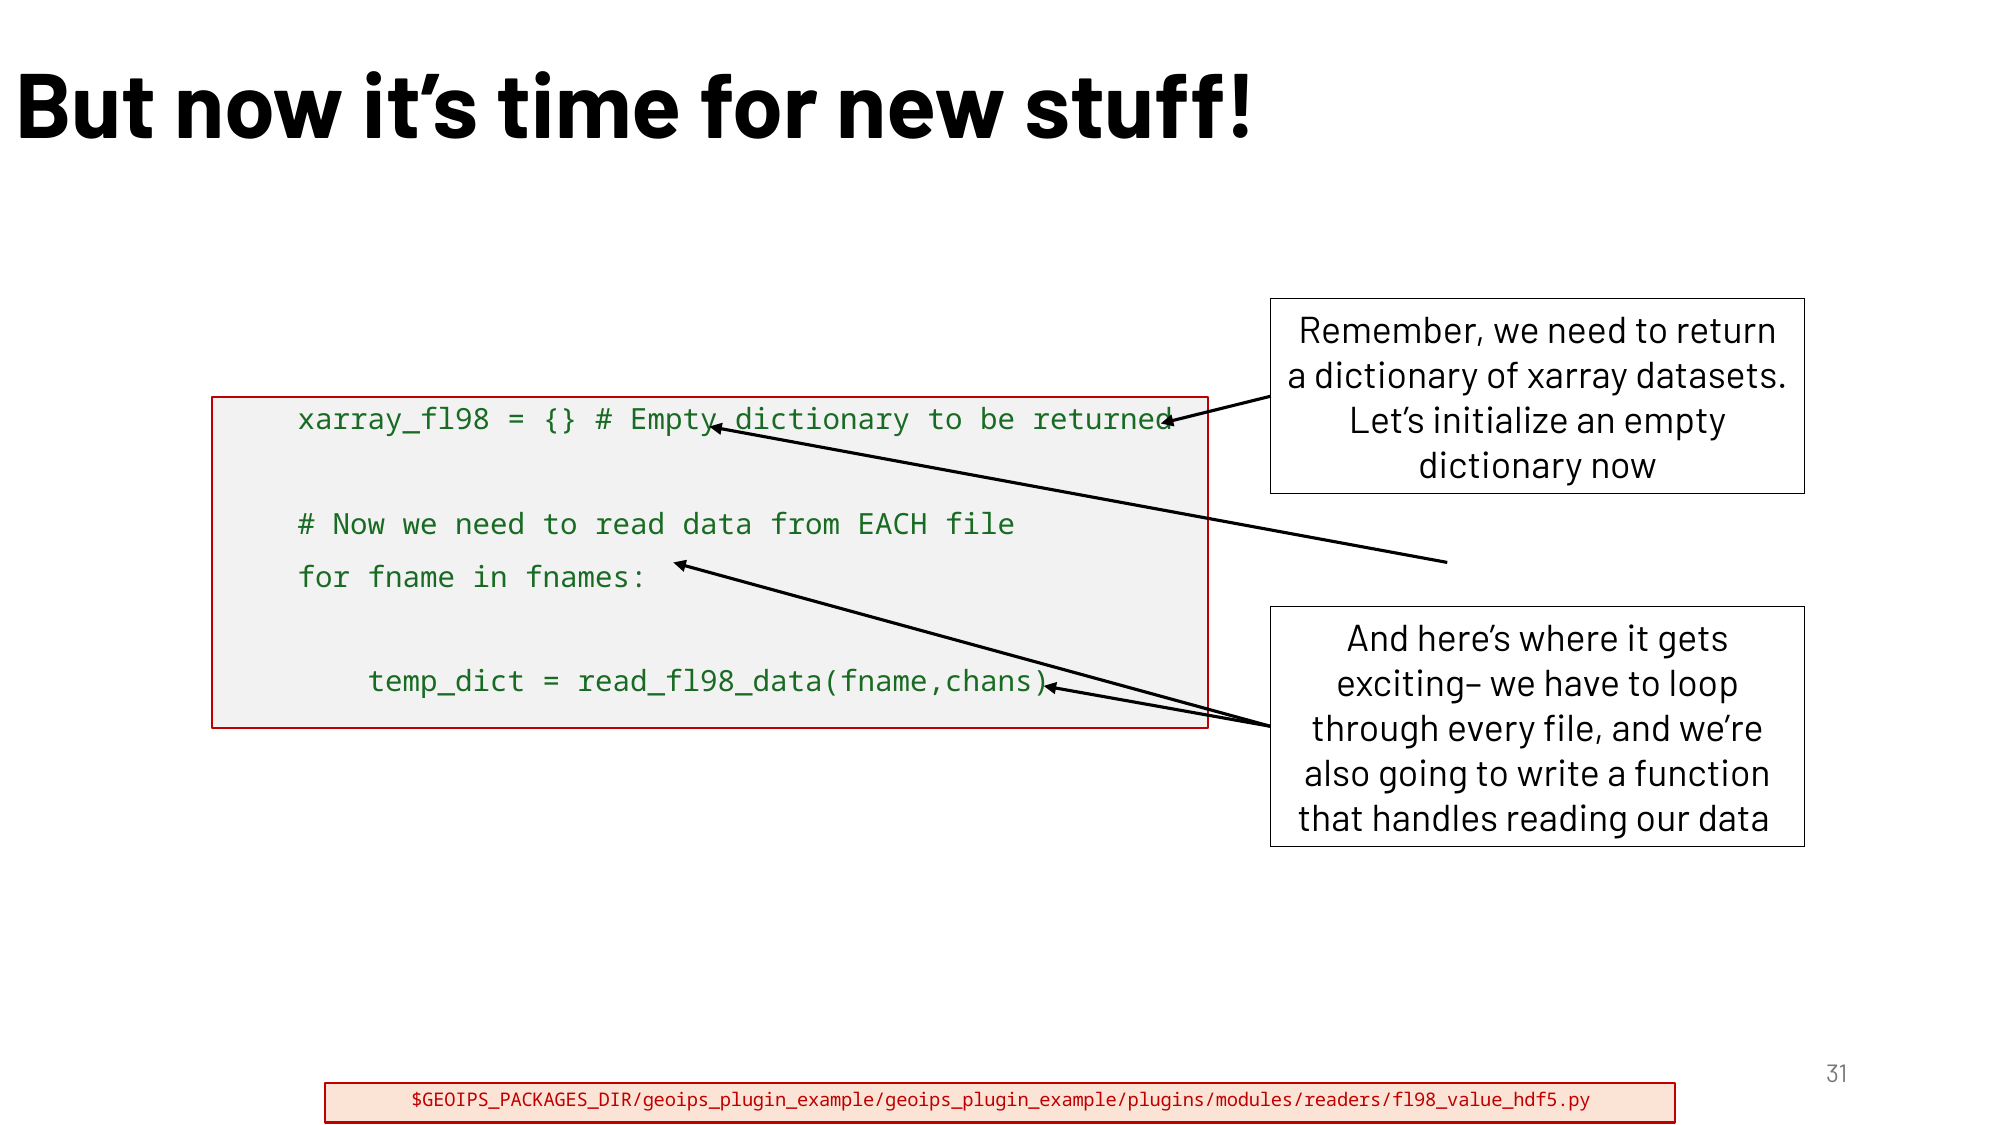

# But now it’s time for new stuff!
Remember, we need to return a dictionary of xarray datasets. Let’s initialize an empty dictionary now
    xarray_fl98 = {} # Empty dictionary to be returned

    # Now we need to read data from EACH file
    for fname in fnames:

        temp_dict = read_fl98_data(fname,chans)
And here’s where it gets exciting– we have to loop through every file, and we’re also going to write a function that handles reading our data
31
$GEOIPS_PACKAGES_DIR/geoips_plugin_example/geoips_plugin_example/plugins/modules/readers/fl98_value_hdf5.py